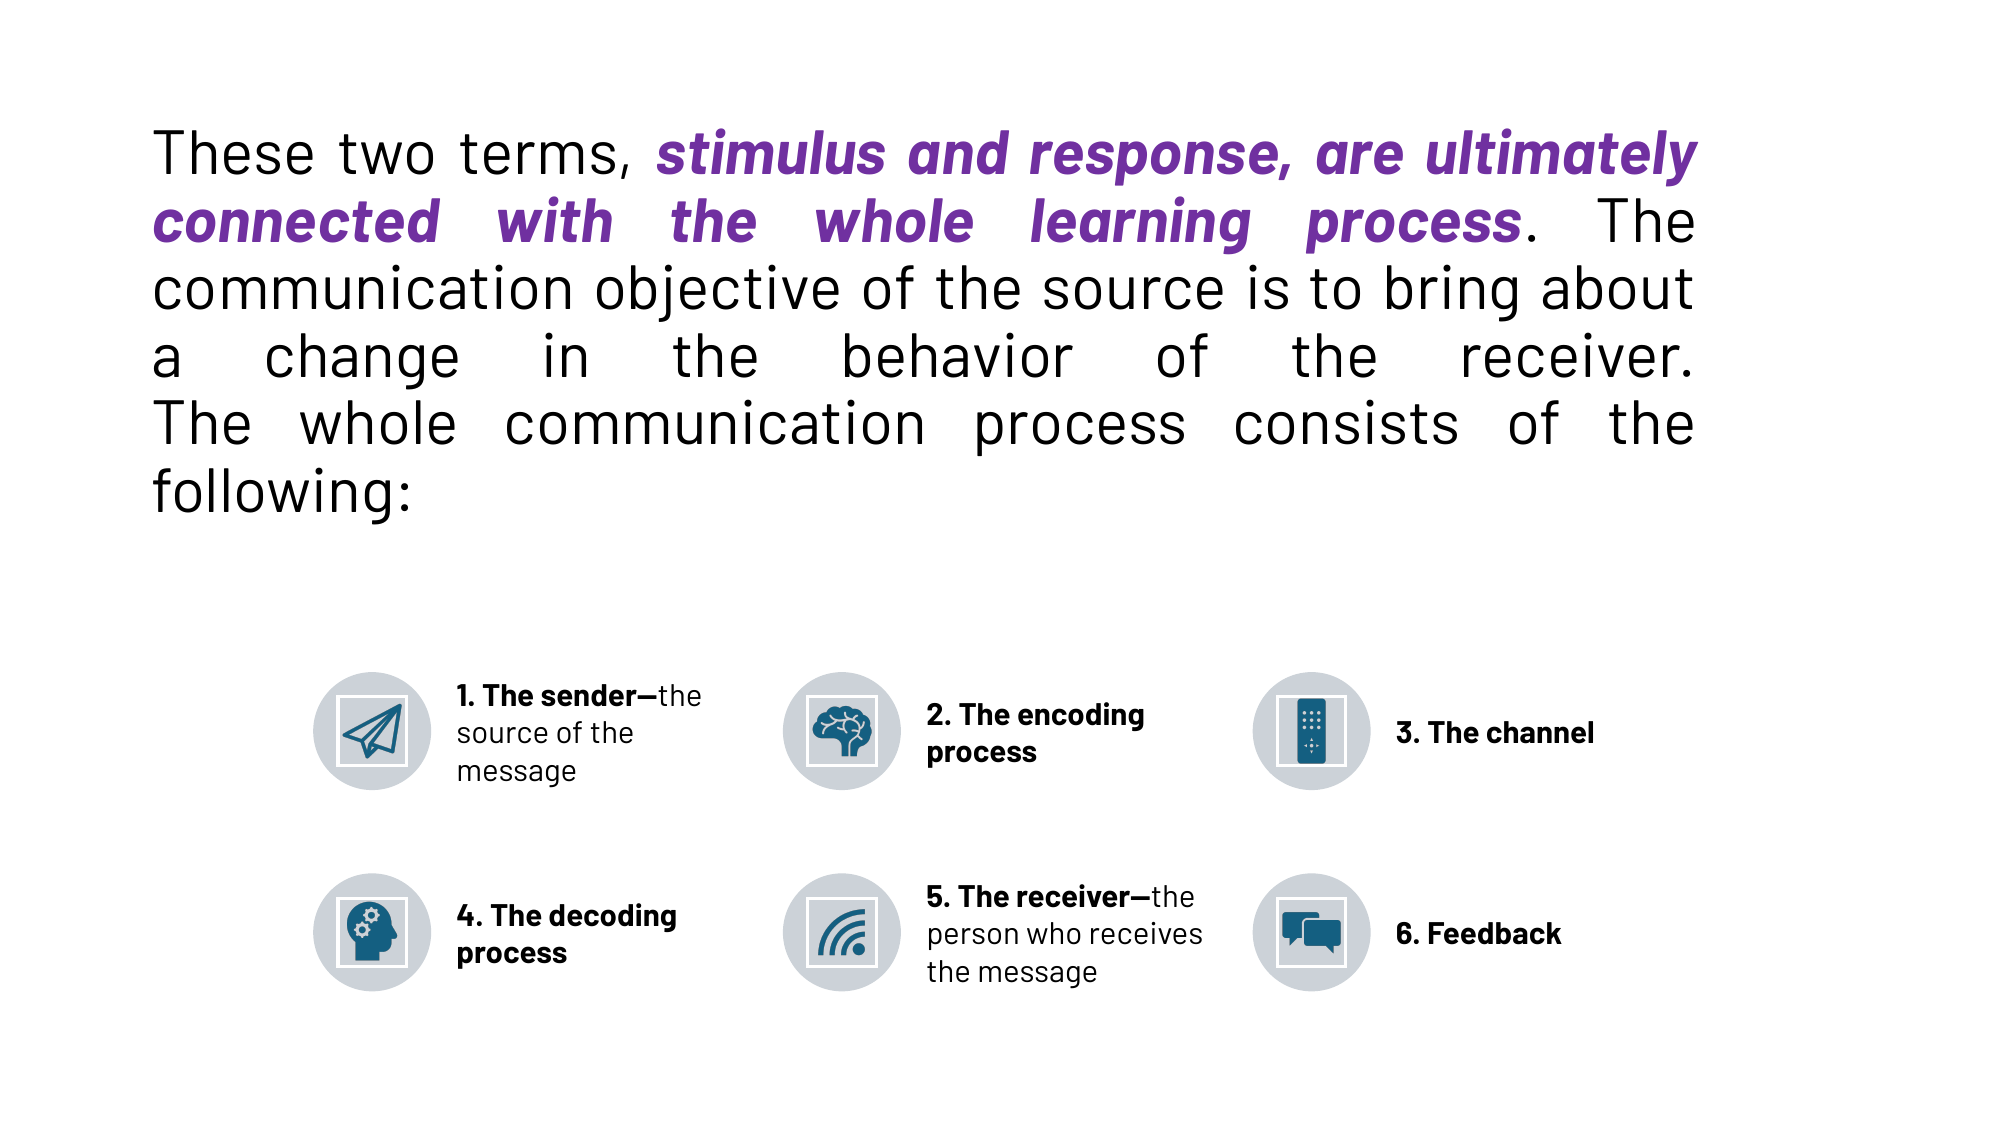

# These two terms, stimulus and response, are ultimately connected with the whole learning process. The communication objective of the source is to bring about a change in the behavior of the receiver. The whole communication process consists of the following:
1. The sender—the source of the message
2. The encoding process
3. The channel
4. The decoding process
5. The receiver—the person who receives the message
6. Feedback